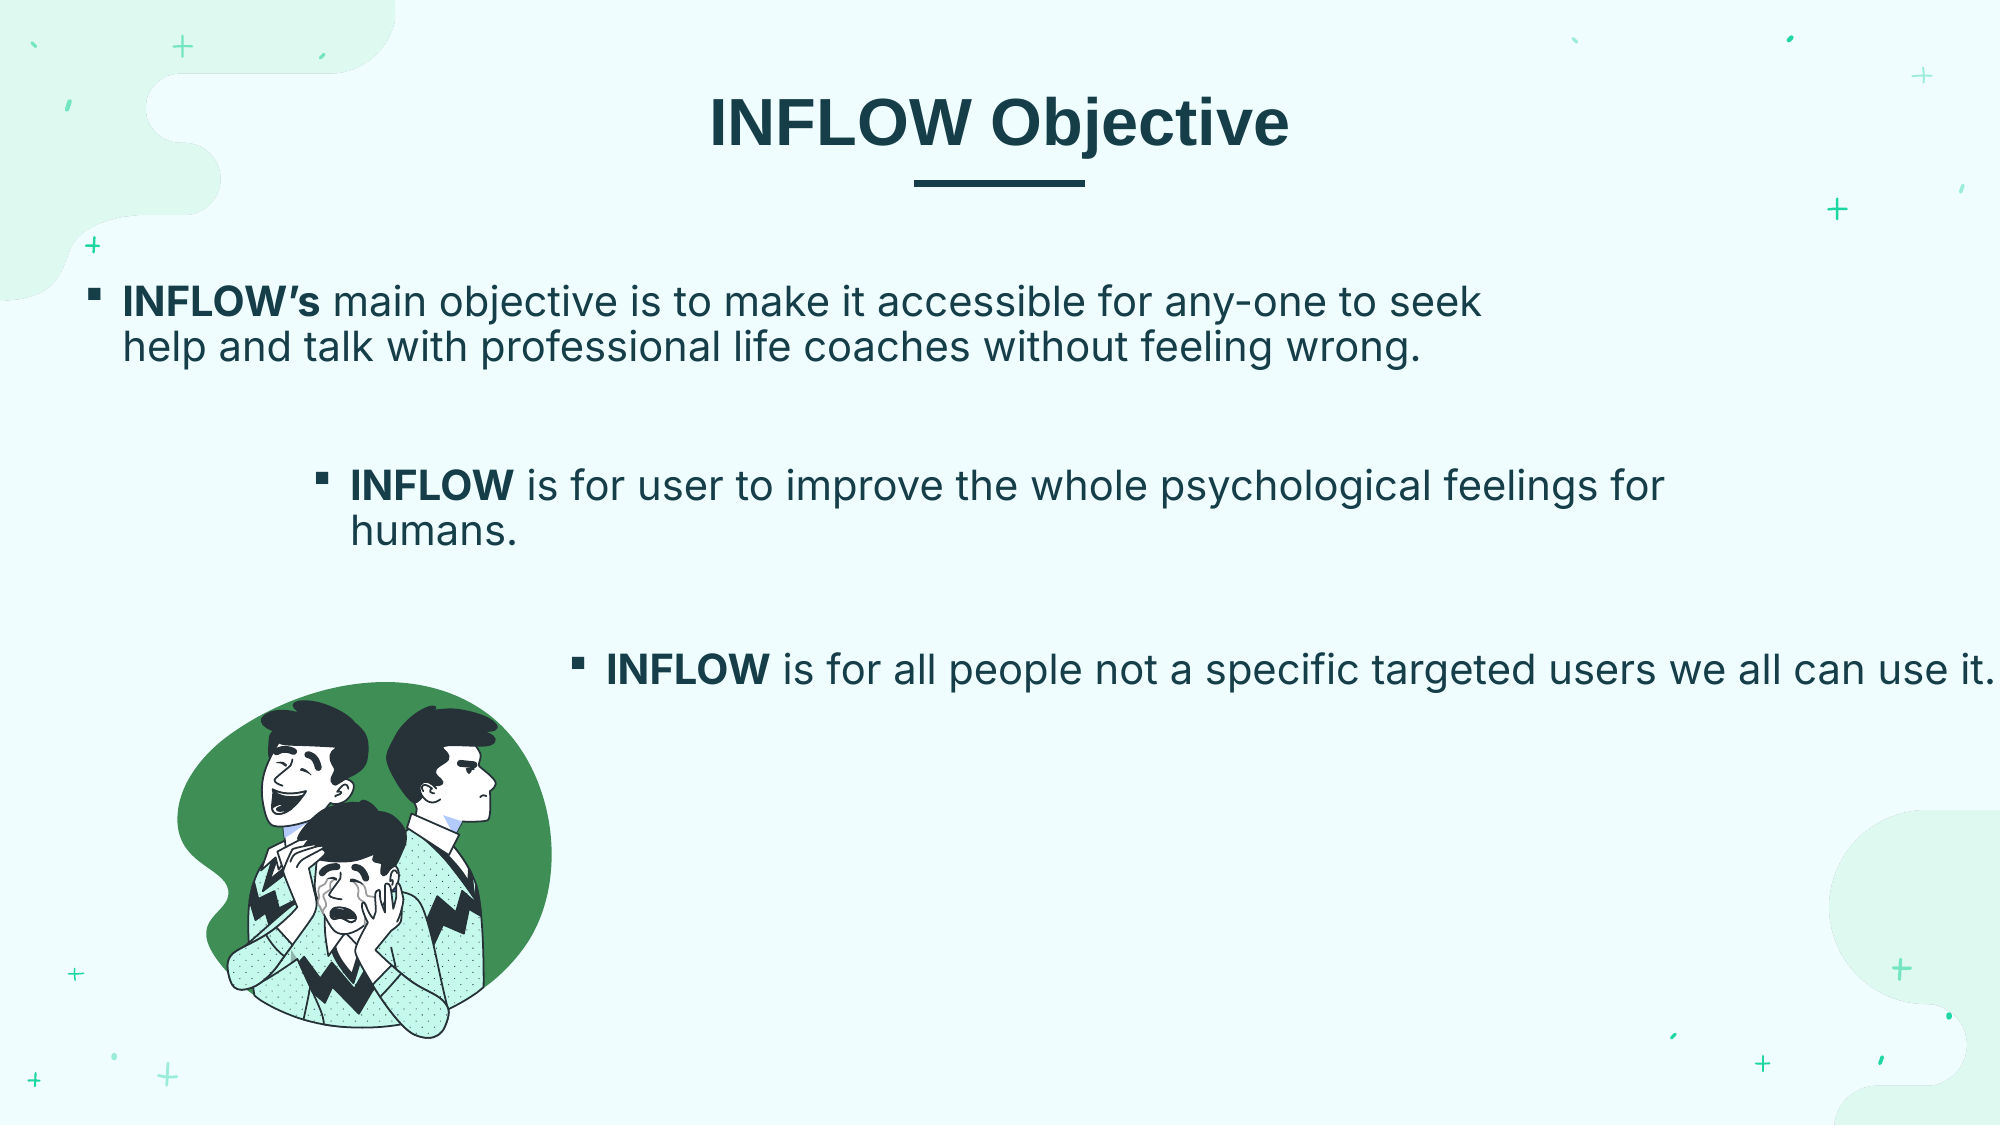

INFLOW Objective

INFLOW’s main objective is to make it accessible for any-one to seek help and talk with professional life coaches without feeling wrong.

INFLOW is for user to improve the whole psychological feelings for humans.
INFLOW is for all people not a specific targeted users we all can use it.